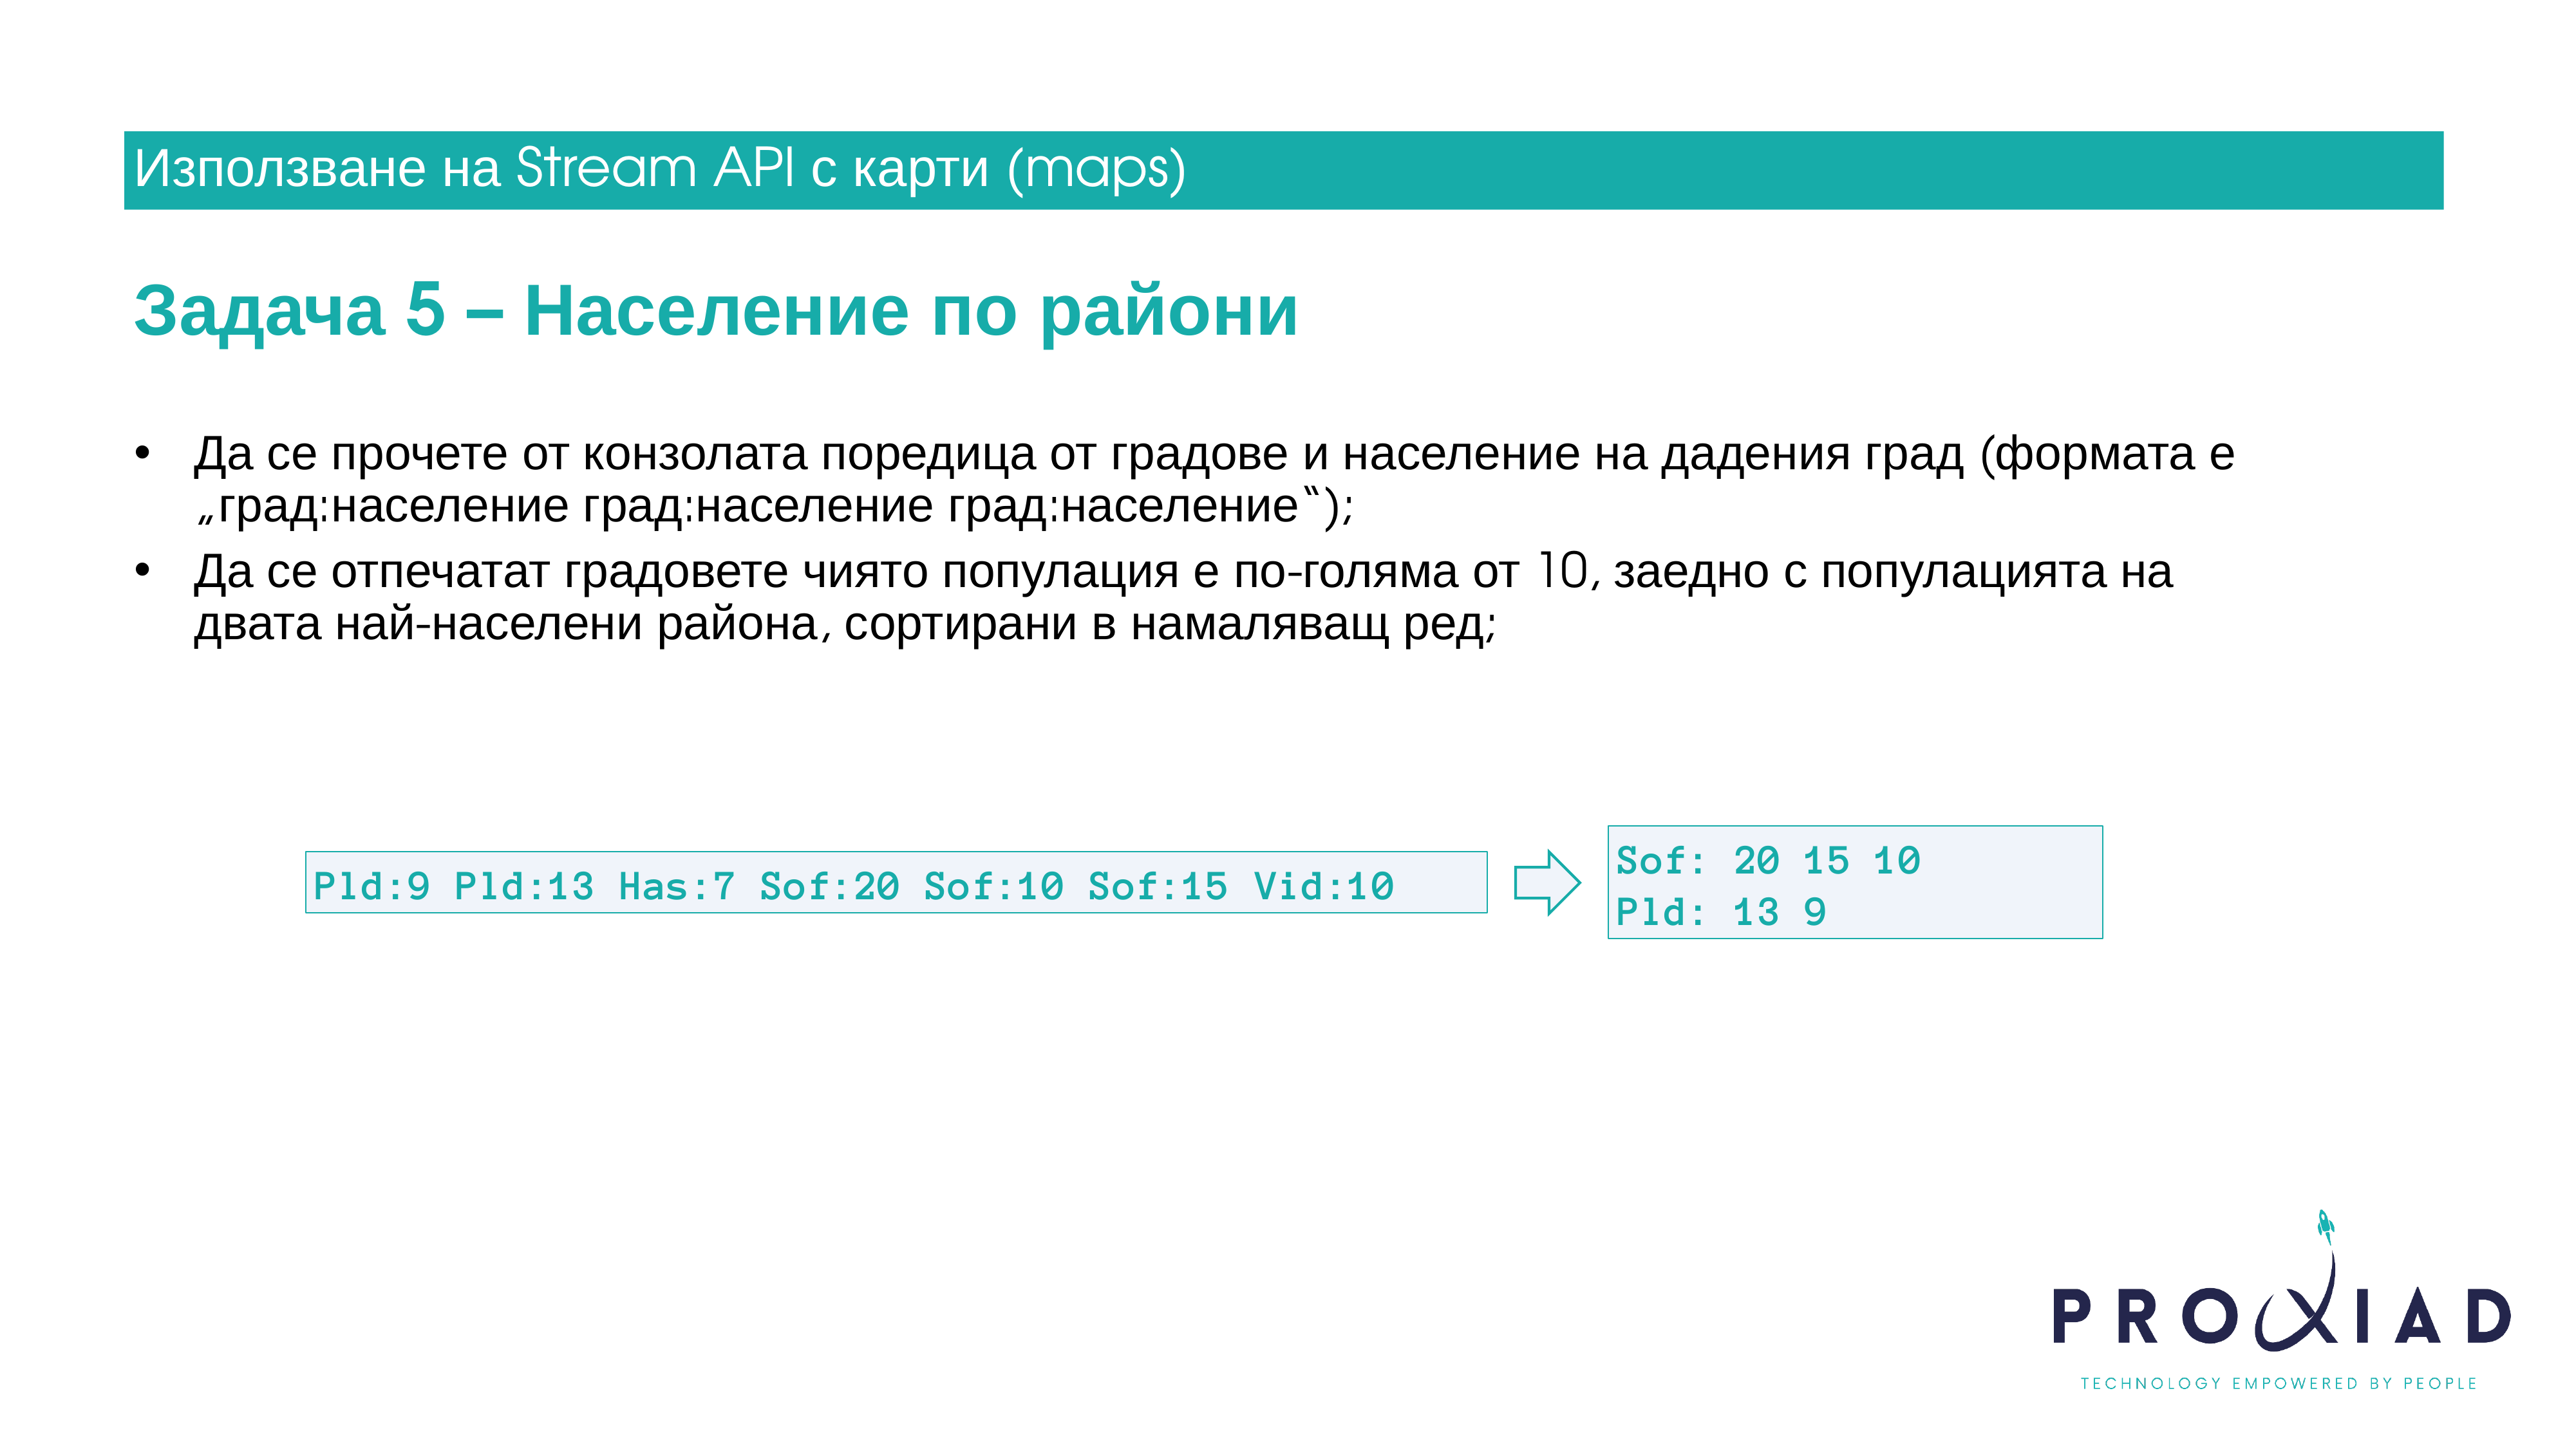

Използване на Stream API с карти (maps)
Задача 5 – Население по райони
Да се прочете от конзолата поредица от градове и население на дадения град (формата е „град:население град:население град:население“);
Да се отпечатат градовете чиято популация е по-голяма от 10, заедно с популацията на двата най-населени района, сортирани в намаляващ ред;

Sof: 20 15 10
Pld: 13 9
Pld:9 Pld:13 Has:7 Sof:20 Sof:10 Sof:15 Vid:10